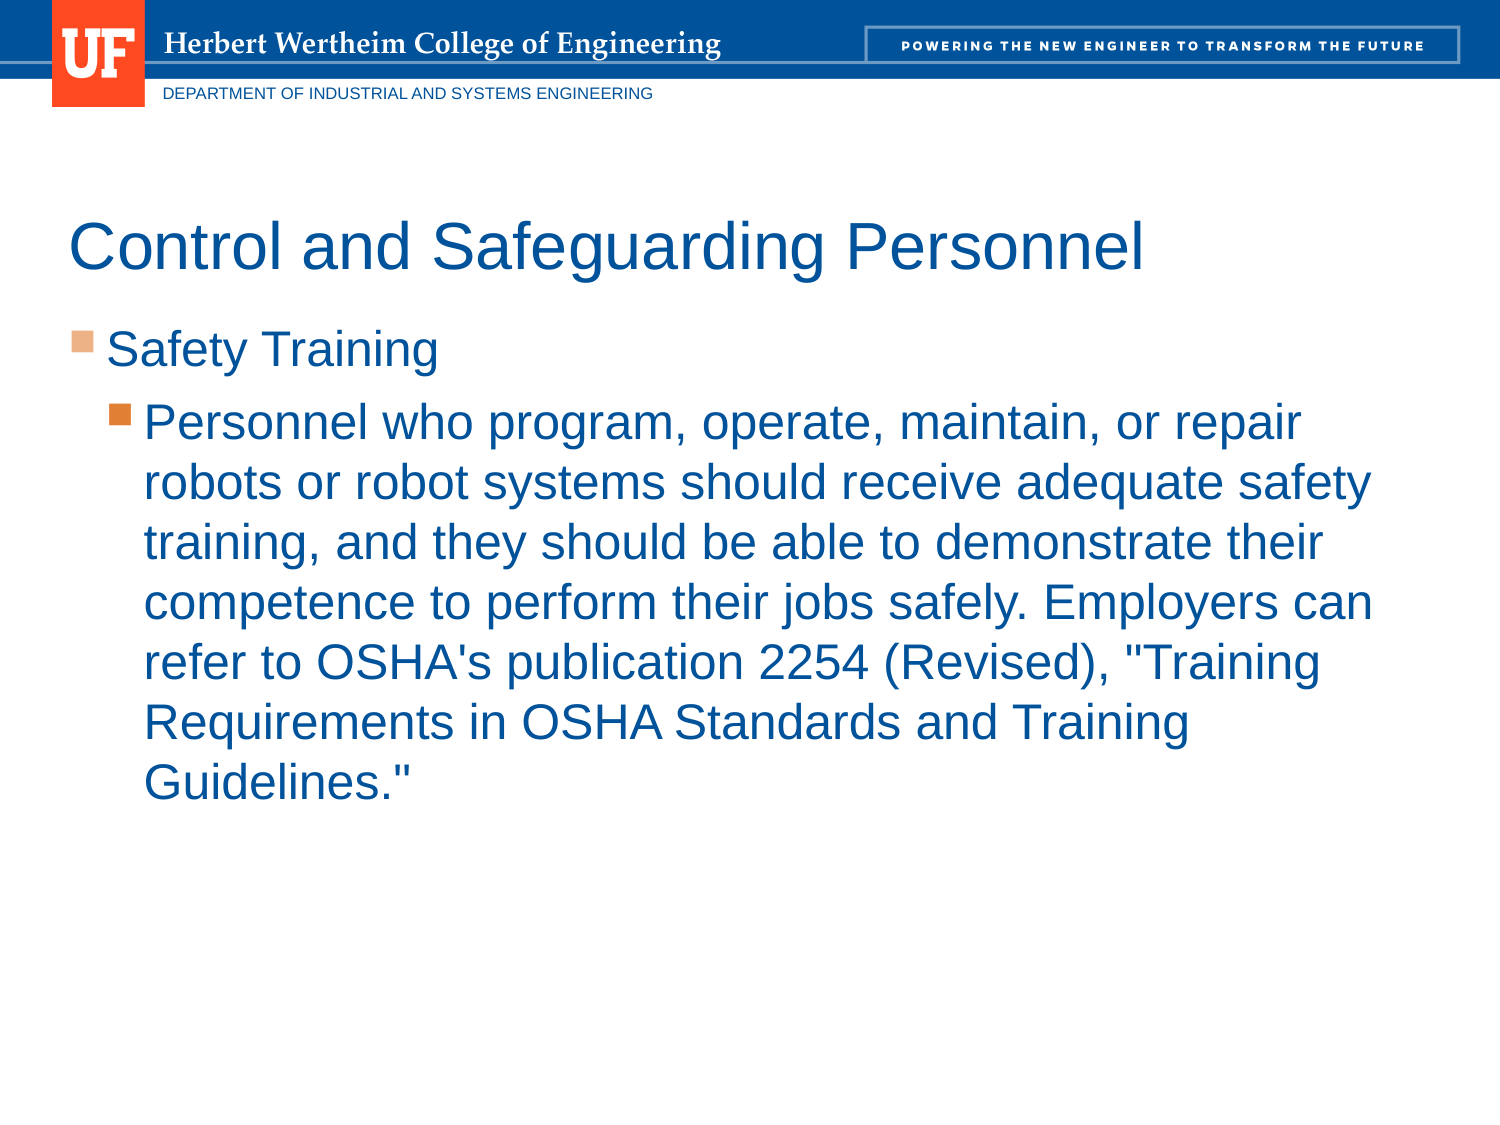

# Control and Safeguarding Personnel
Safety Training
Personnel who program, operate, maintain, or repair robots or robot systems should receive adequate safety training, and they should be able to demonstrate their competence to perform their jobs safely. Employers can refer to OSHA's publication 2254 (Revised), "Training Requirements in OSHA Standards and Training Guidelines."